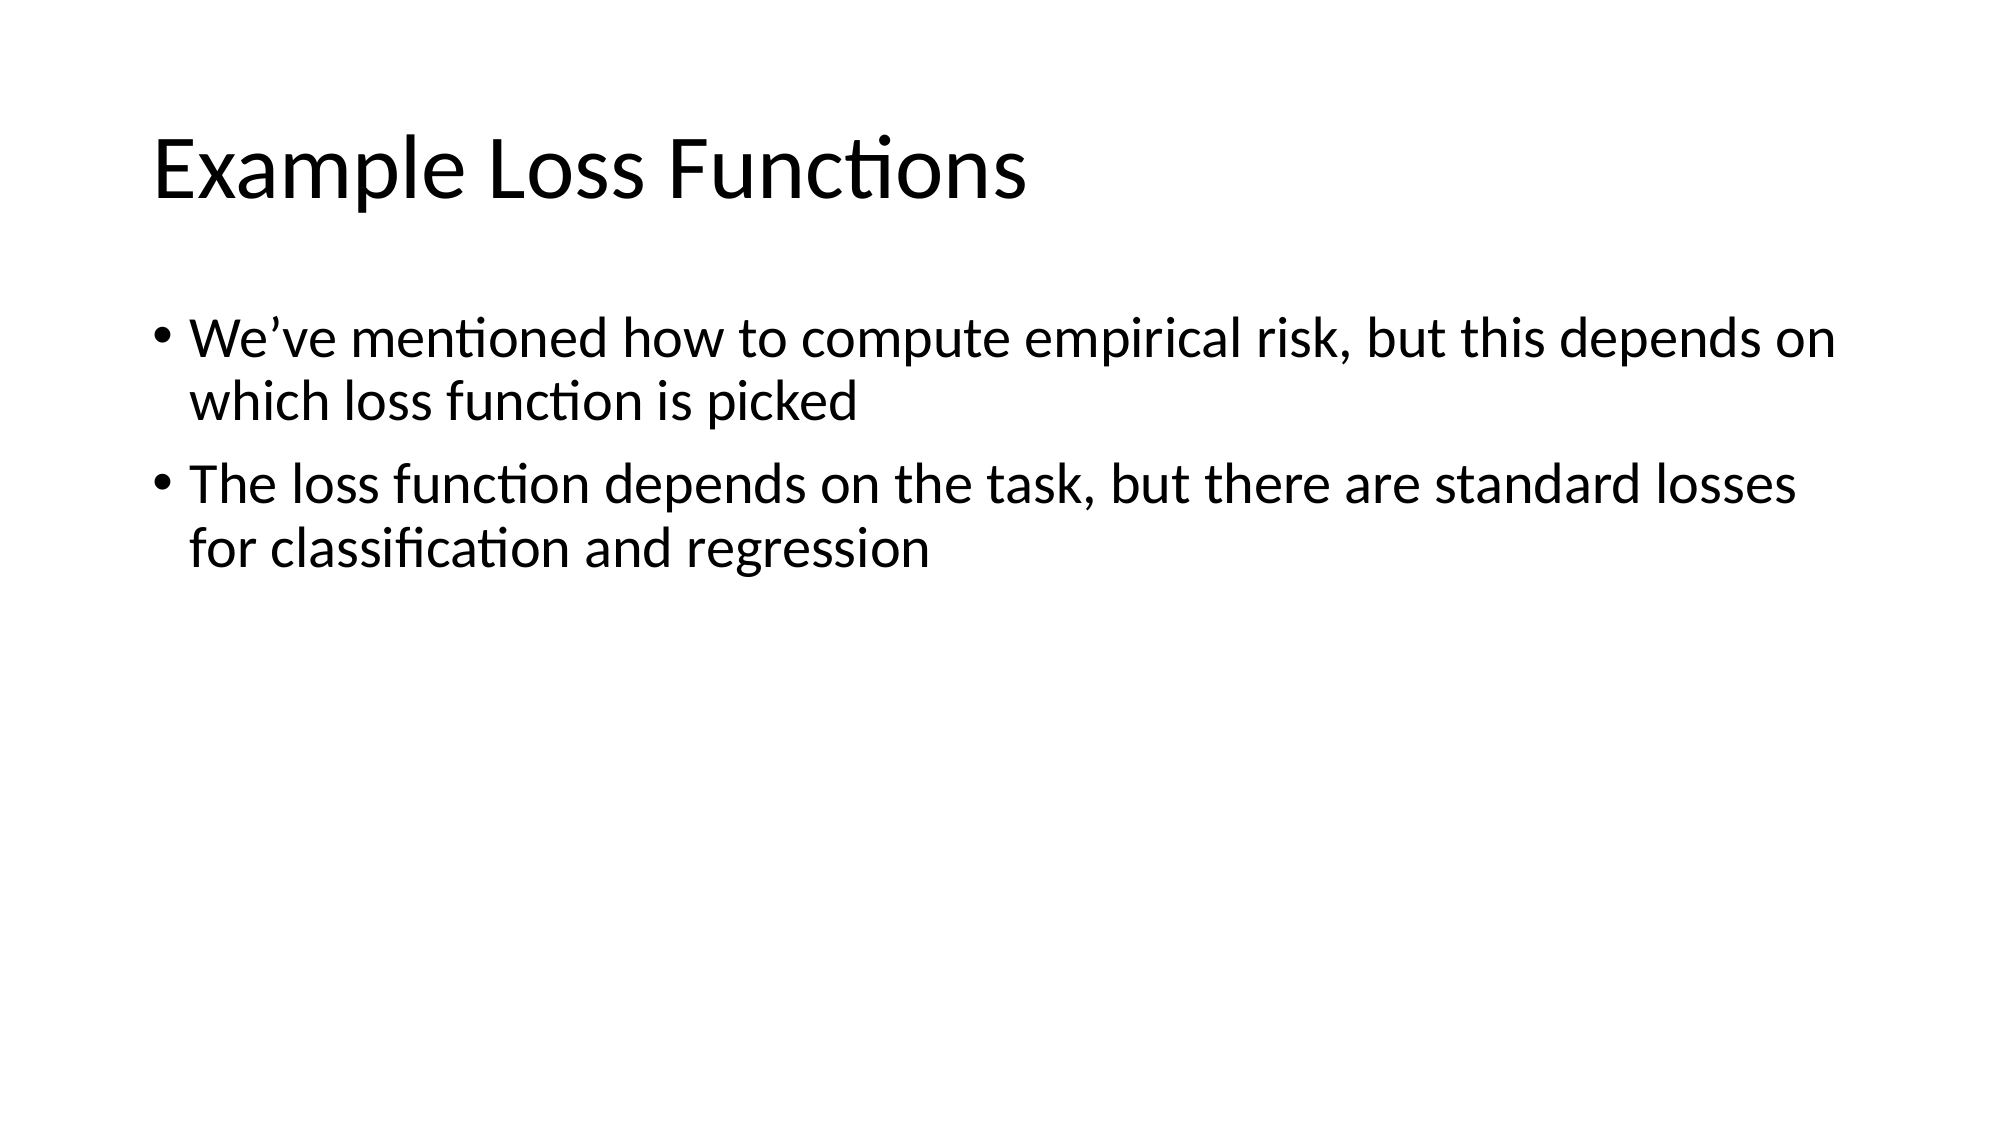

# Example Loss Functions
We’ve mentioned how to compute empirical risk, but this depends on which loss function is picked
The loss function depends on the task, but there are standard losses for classification and regression